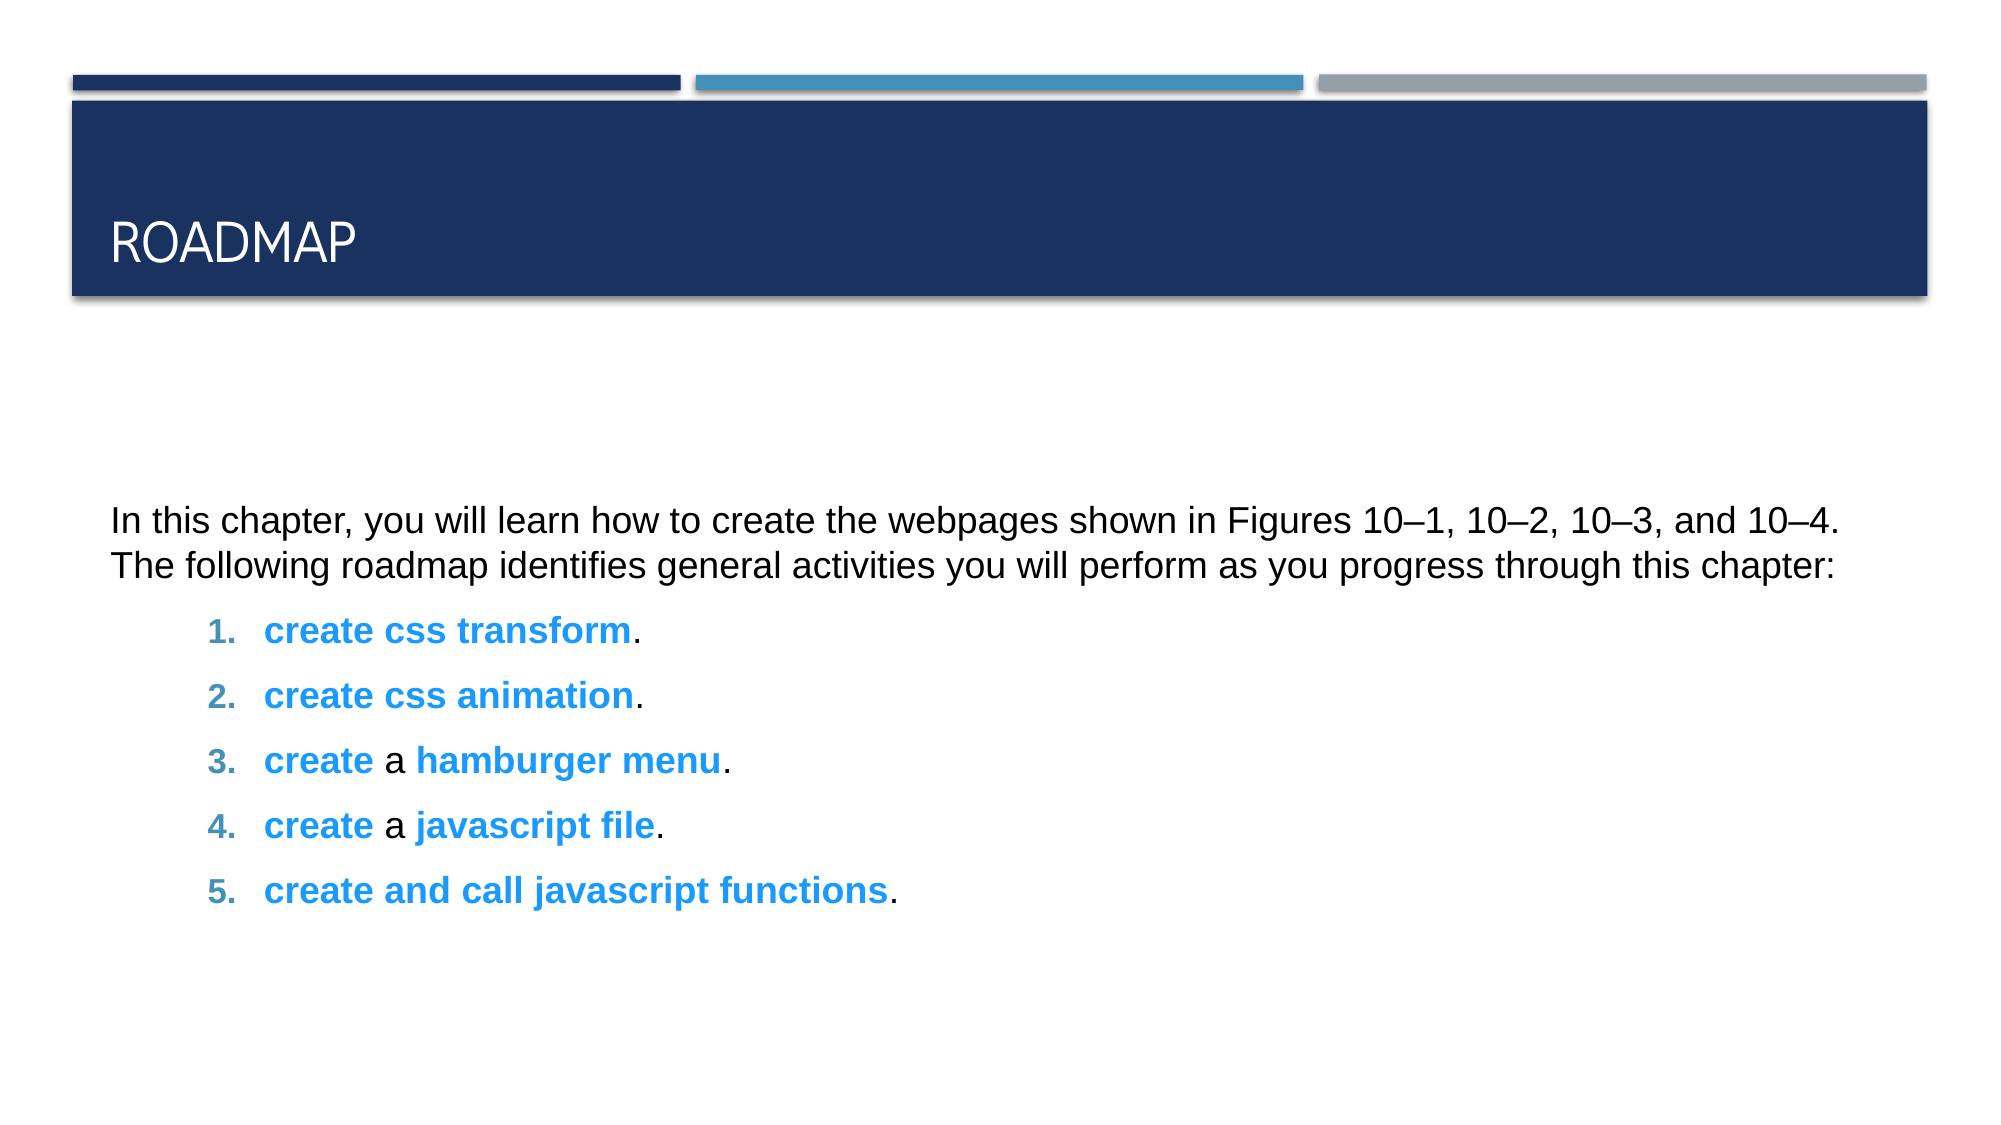

# Roadmap
In this chapter, you will learn how to create the webpages shown in Figures 10–1, 10–2, 10–3, and 10–4. The following roadmap identifies general activities you will perform as you progress through this chapter:
create css transform.
create css animation.
create a hamburger menu.
create a javascript file.
create and call javascript functions.